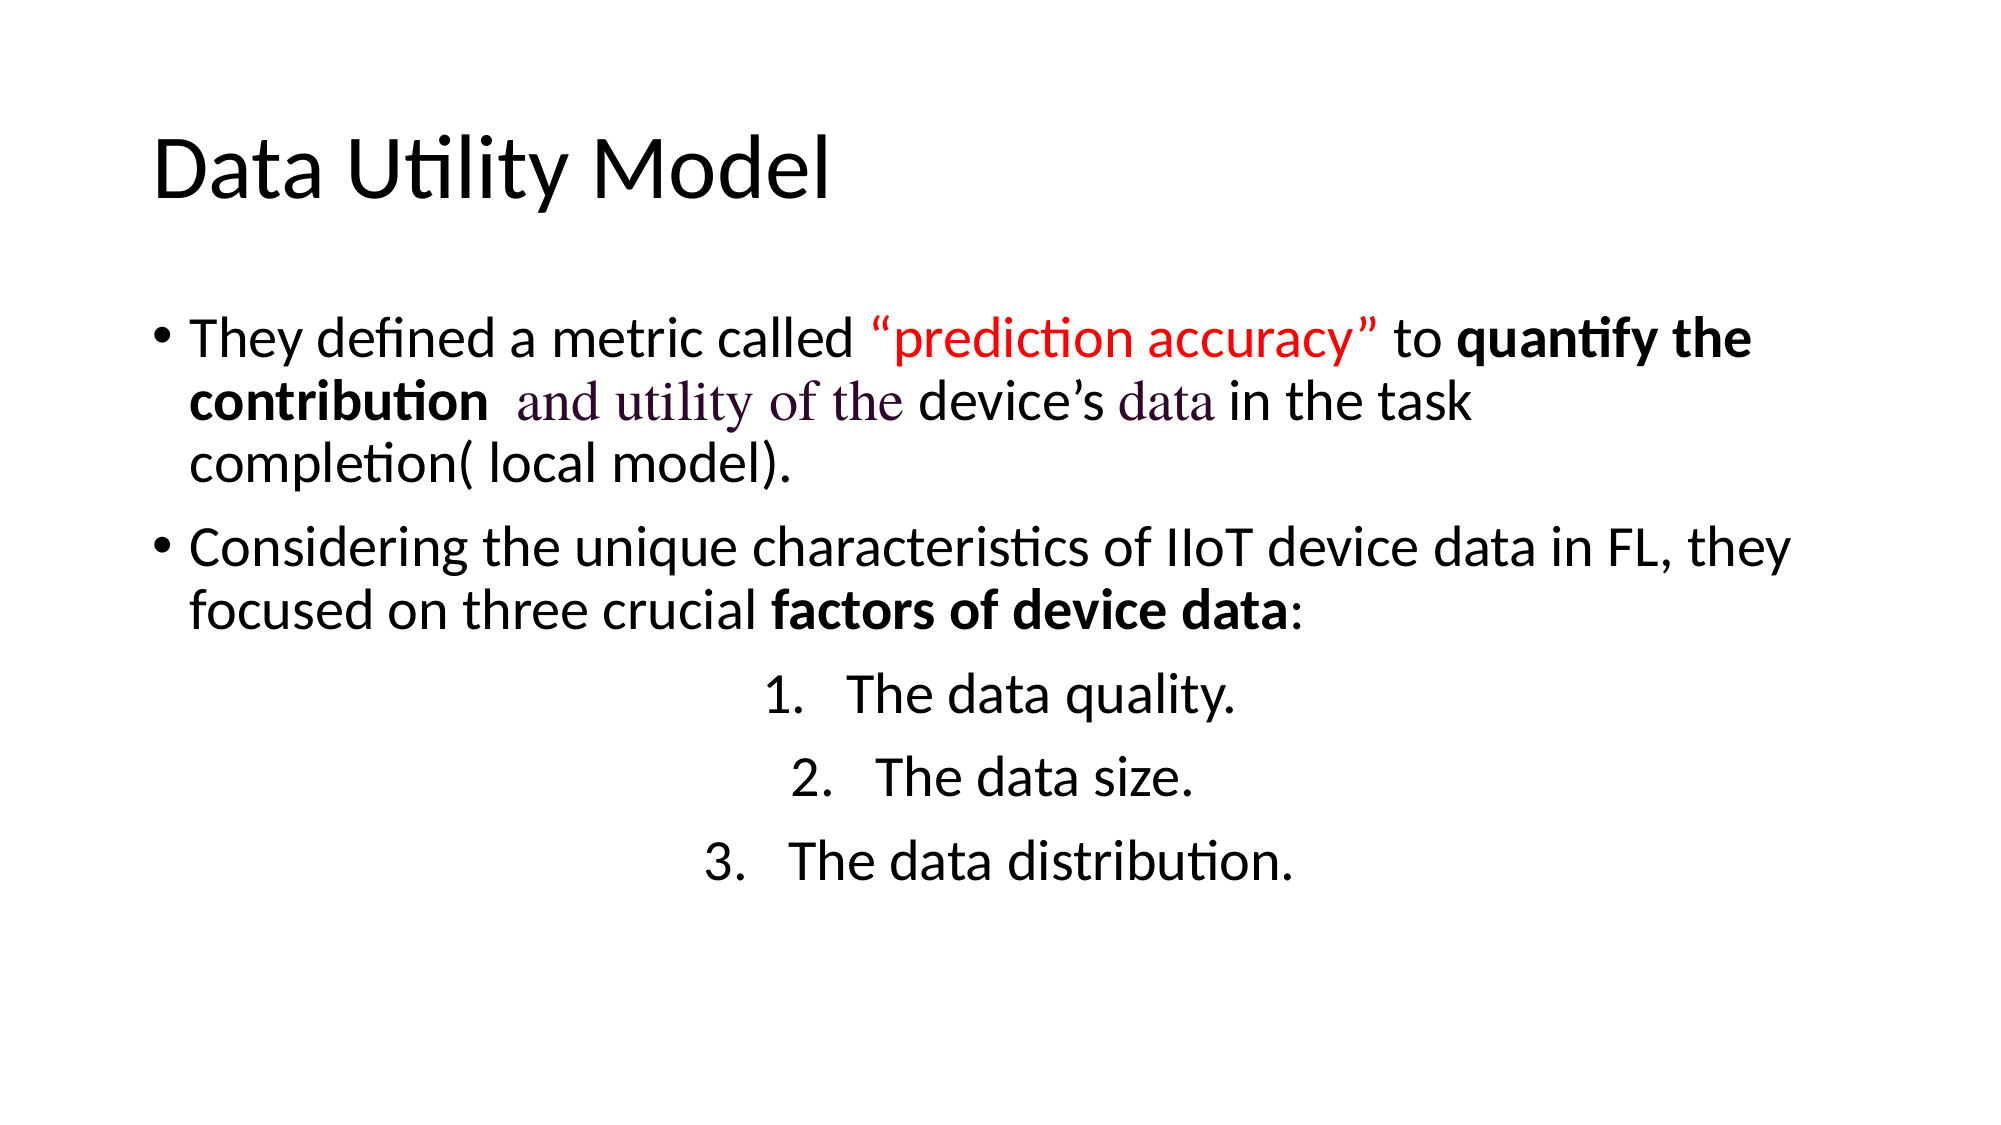

# Data Utility Model
They defined a metric called “prediction accuracy” to quantify the contribution  and utility of the device’s data in the task completion( local model).
Considering the unique characteristics of IIoT device data in FL, they focused on three crucial factors of device data:
The data quality.
The data size.
The data distribution.